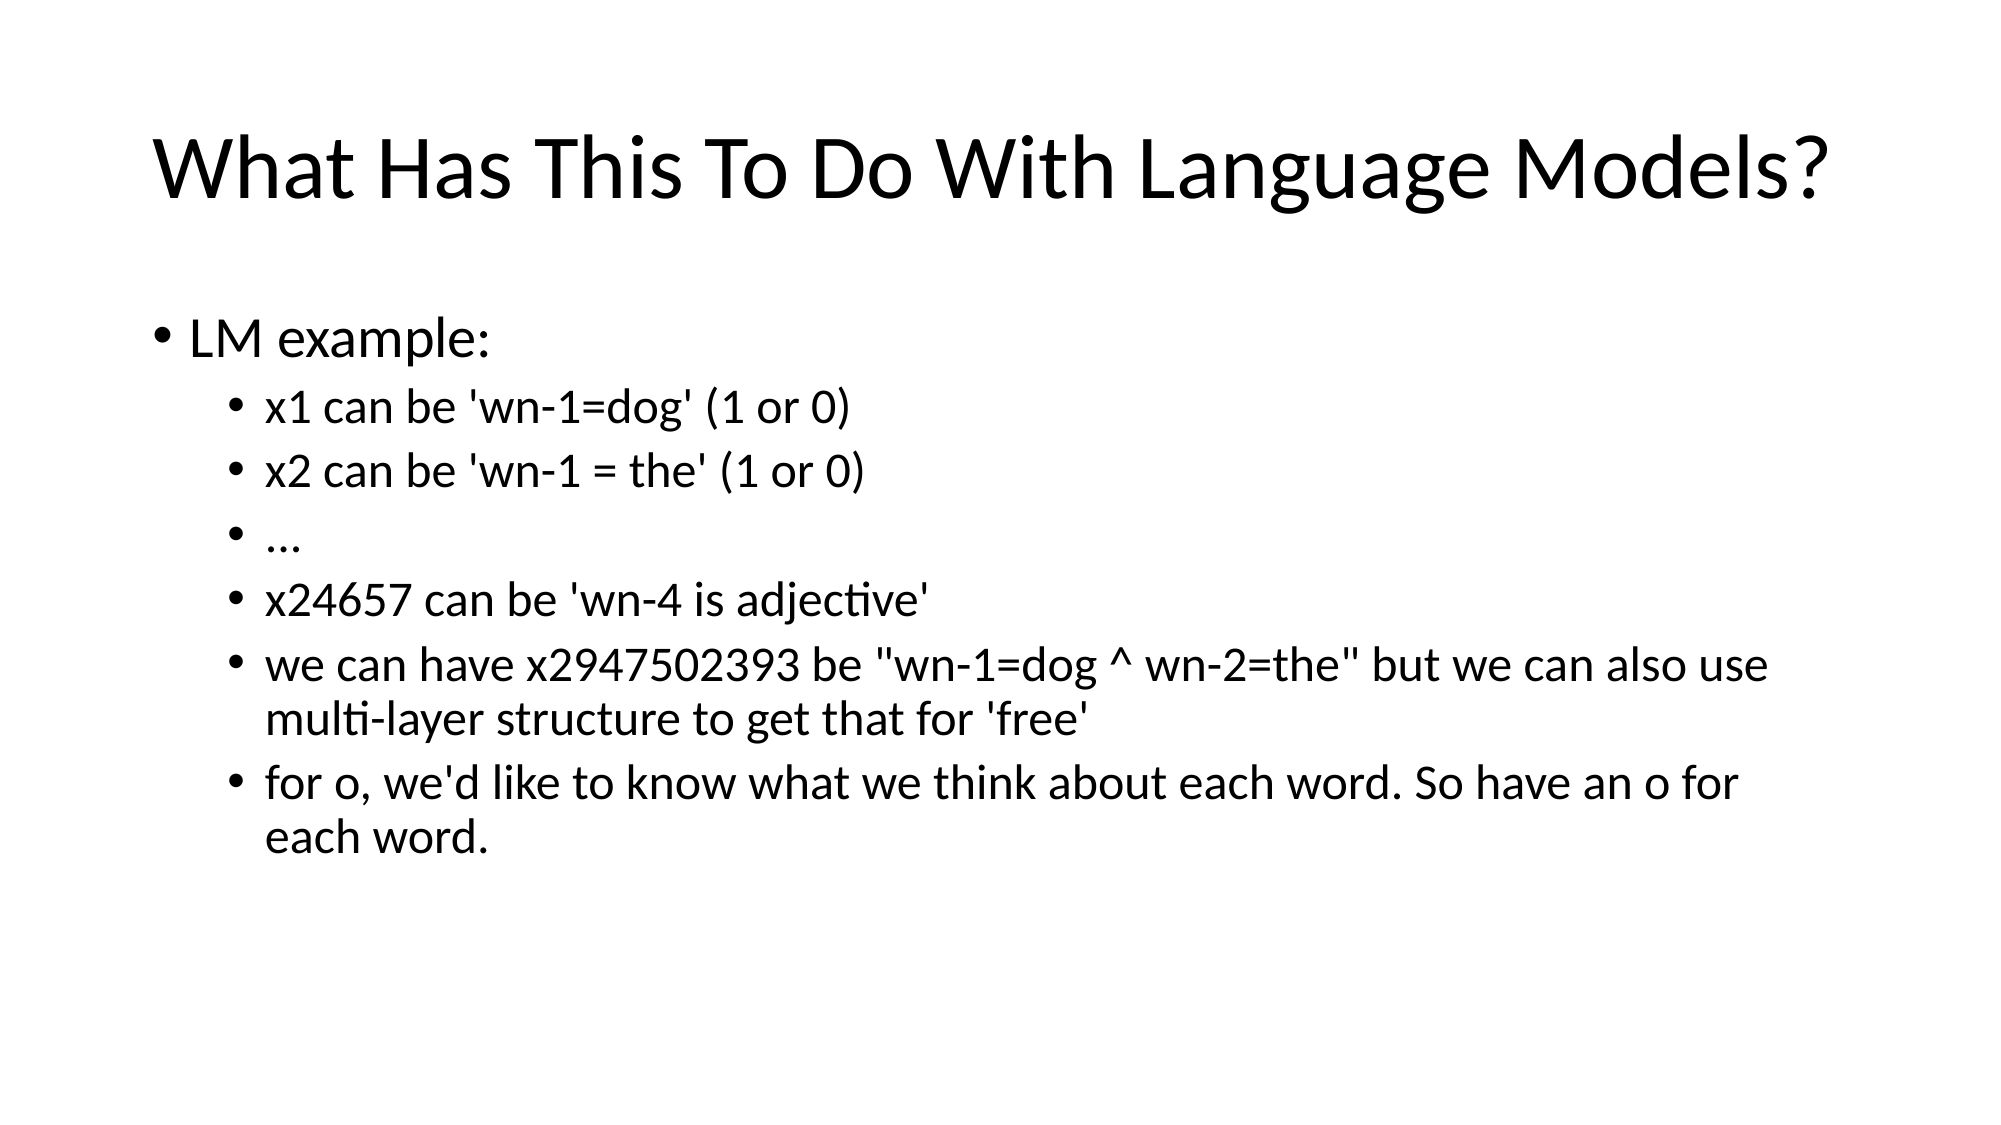

# What Has This To Do With Language Models?
LM example:
x1 can be 'wn-1=dog' (1 or 0)
x2 can be 'wn-1 = the' (1 or 0)
...
x24657 can be 'wn-4 is adjective'
we can have x2947502393 be "wn-1=dog ^ wn-2=the" but we can also use multi-layer structure to get that for 'free'
for o, we'd like to know what we think about each word. So have an o for each word.